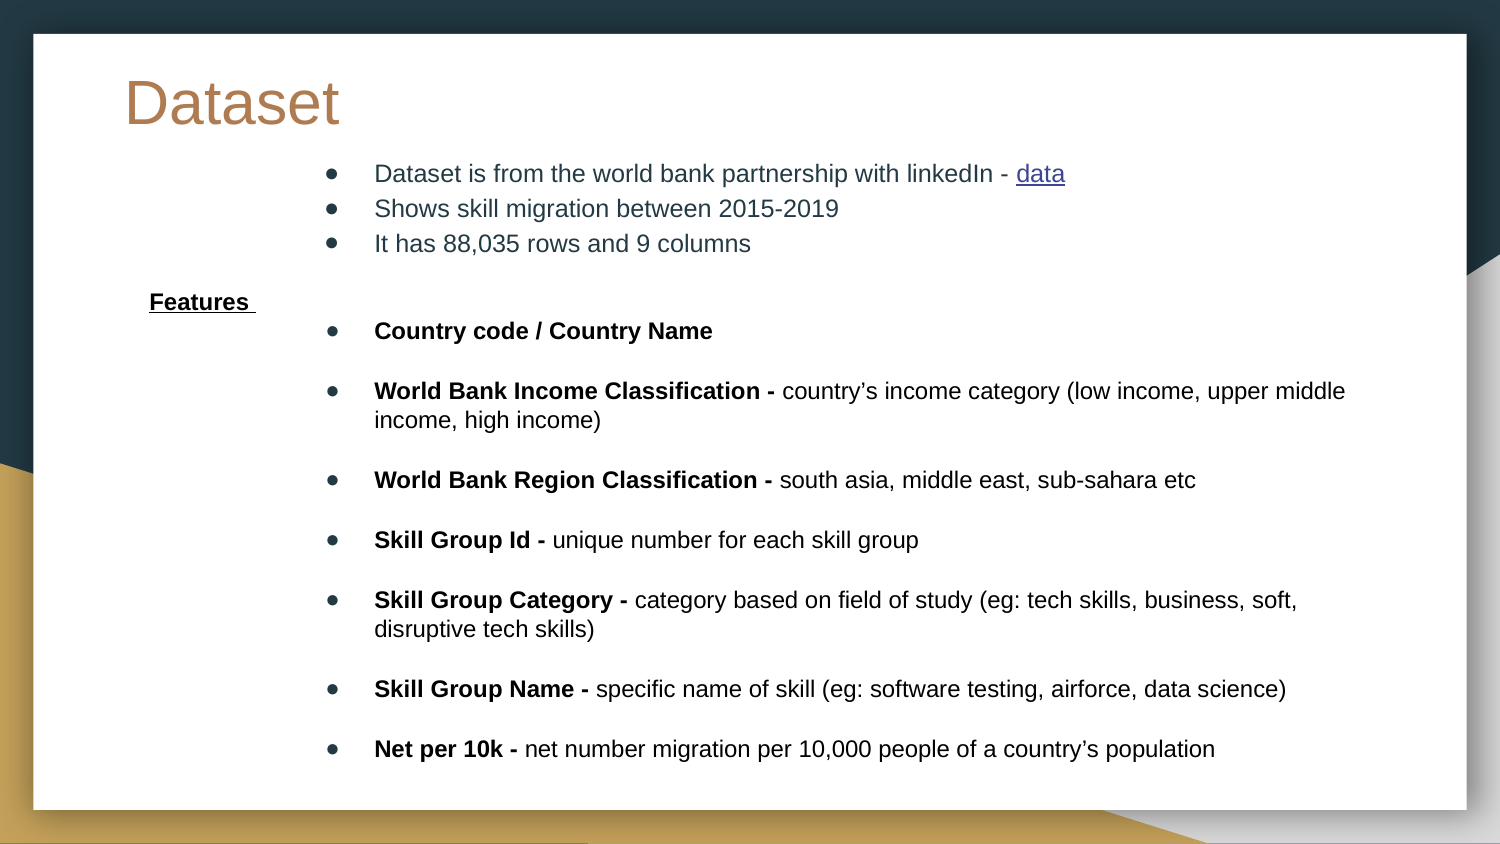

# Dataset
Dataset is from the world bank partnership with linkedIn - data
Shows skill migration between 2015-2019
It has 88,035 rows and 9 columns
Features
Country code / Country Name
World Bank Income Classification - country’s income category (low income, upper middle income, high income)
World Bank Region Classification - south asia, middle east, sub-sahara etc
Skill Group Id - unique number for each skill group
Skill Group Category - category based on field of study (eg: tech skills, business, soft, disruptive tech skills)
Skill Group Name - specific name of skill (eg: software testing, airforce, data science)
Net per 10k - net number migration per 10,000 people of a country’s population